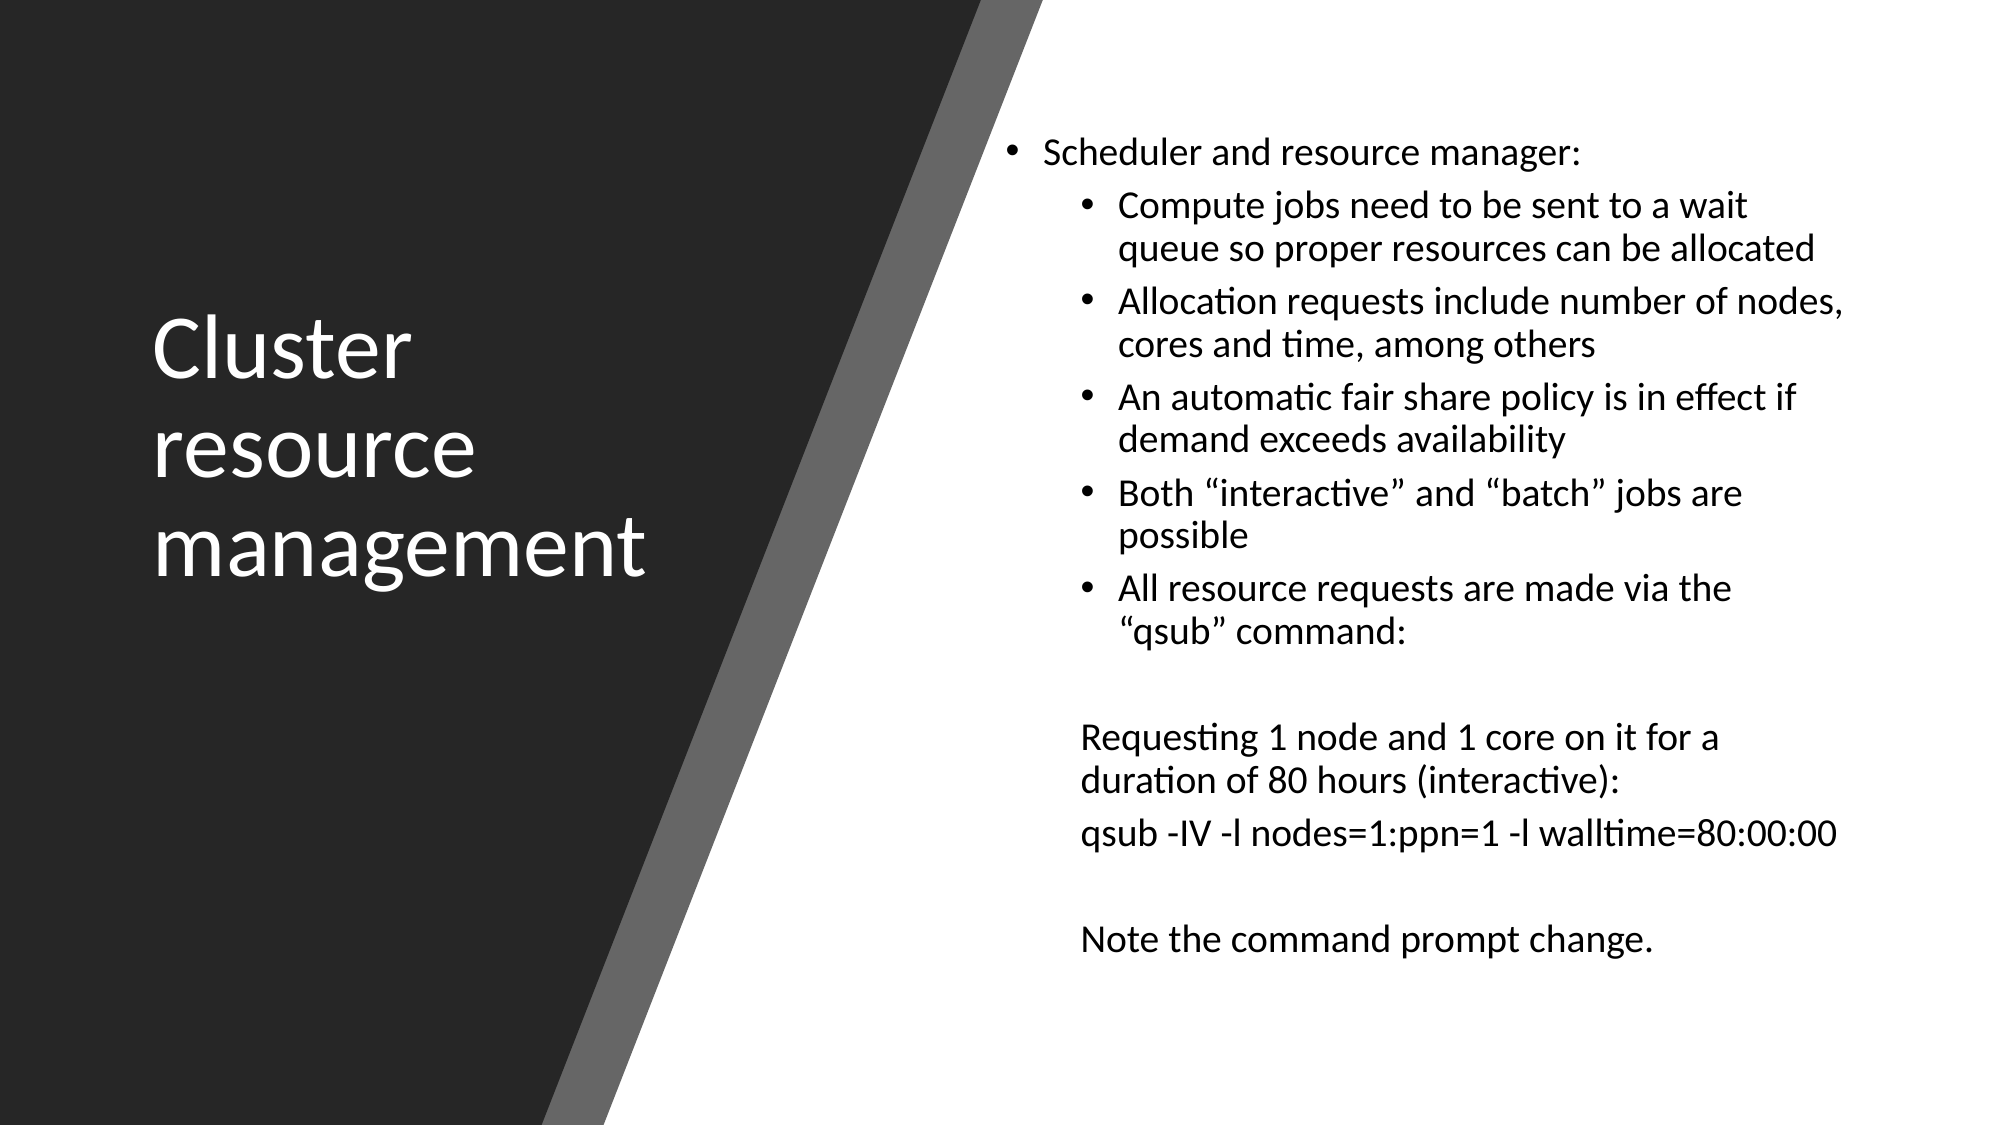

# Cluster resource management
Scheduler and resource manager:
Compute jobs need to be sent to a wait queue so proper resources can be allocated
Allocation requests include number of nodes, cores and time, among others
An automatic fair share policy is in effect if demand exceeds availability
Both “interactive” and “batch” jobs are possible
All resource requests are made via the “qsub” command:

Requesting 1 node and 1 core on it for a duration of 80 hours (interactive):
qsub -IV -l nodes=1:ppn=1 -l walltime=80:00:00

Note the command prompt change.